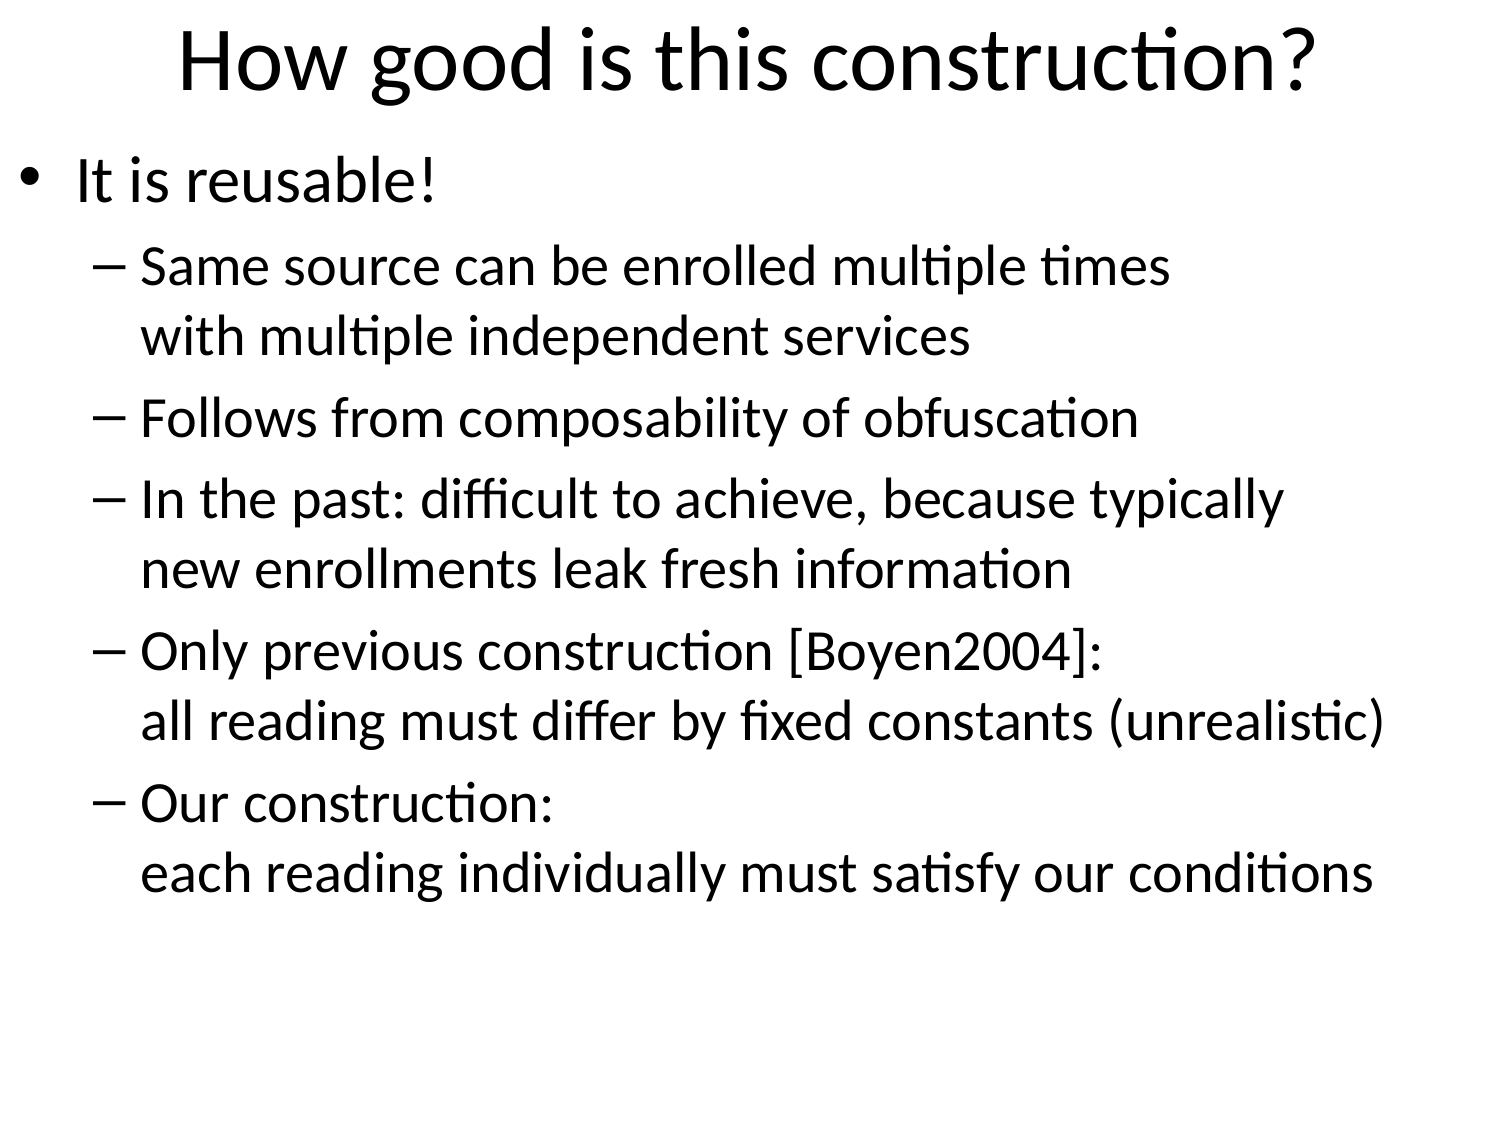

# How good is this construction?
It is reusable!
Same source can be enrolled multiple times
with multiple independent services
Follows from composability of obfuscation
In the past: difficult to achieve, because typically
new enrollments leak fresh information
Only previous construction [Boyen2004]:
all reading must differ by fixed constants (unrealistic)
Our construction:
each reading individually must satisfy our conditions